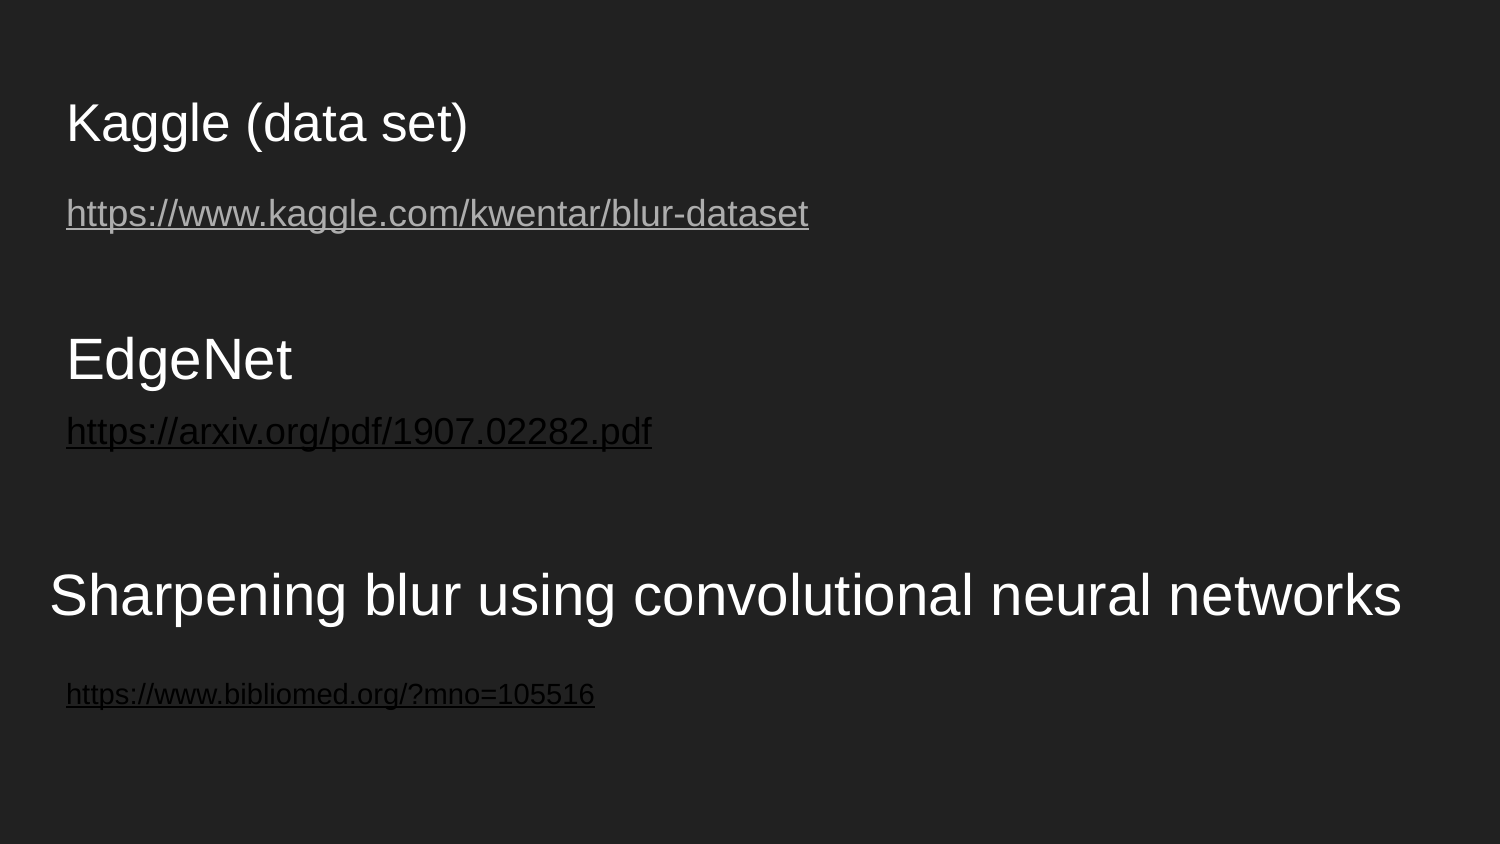

# Kaggle (data set)
https://www.kaggle.com/kwentar/blur-dataset
EdgeNet
https://arxiv.org/pdf/1907.02282.pdf
Sharpening blur using convolutional neural networks
https://www.bibliomed.org/?mno=105516